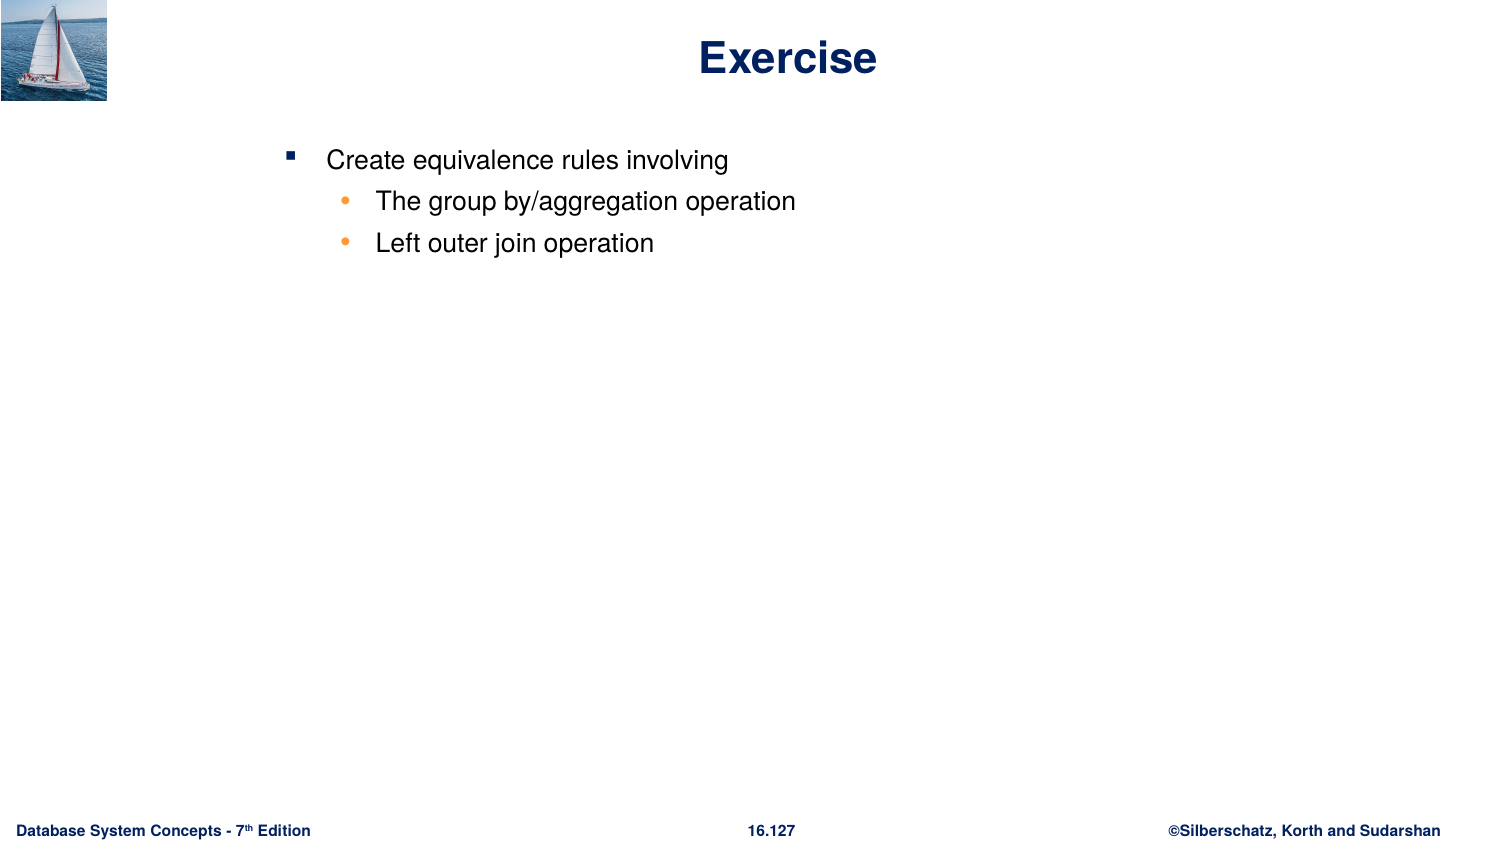

# Exercise
Create equivalence rules involving
The group by/aggregation operation
Left outer join operation